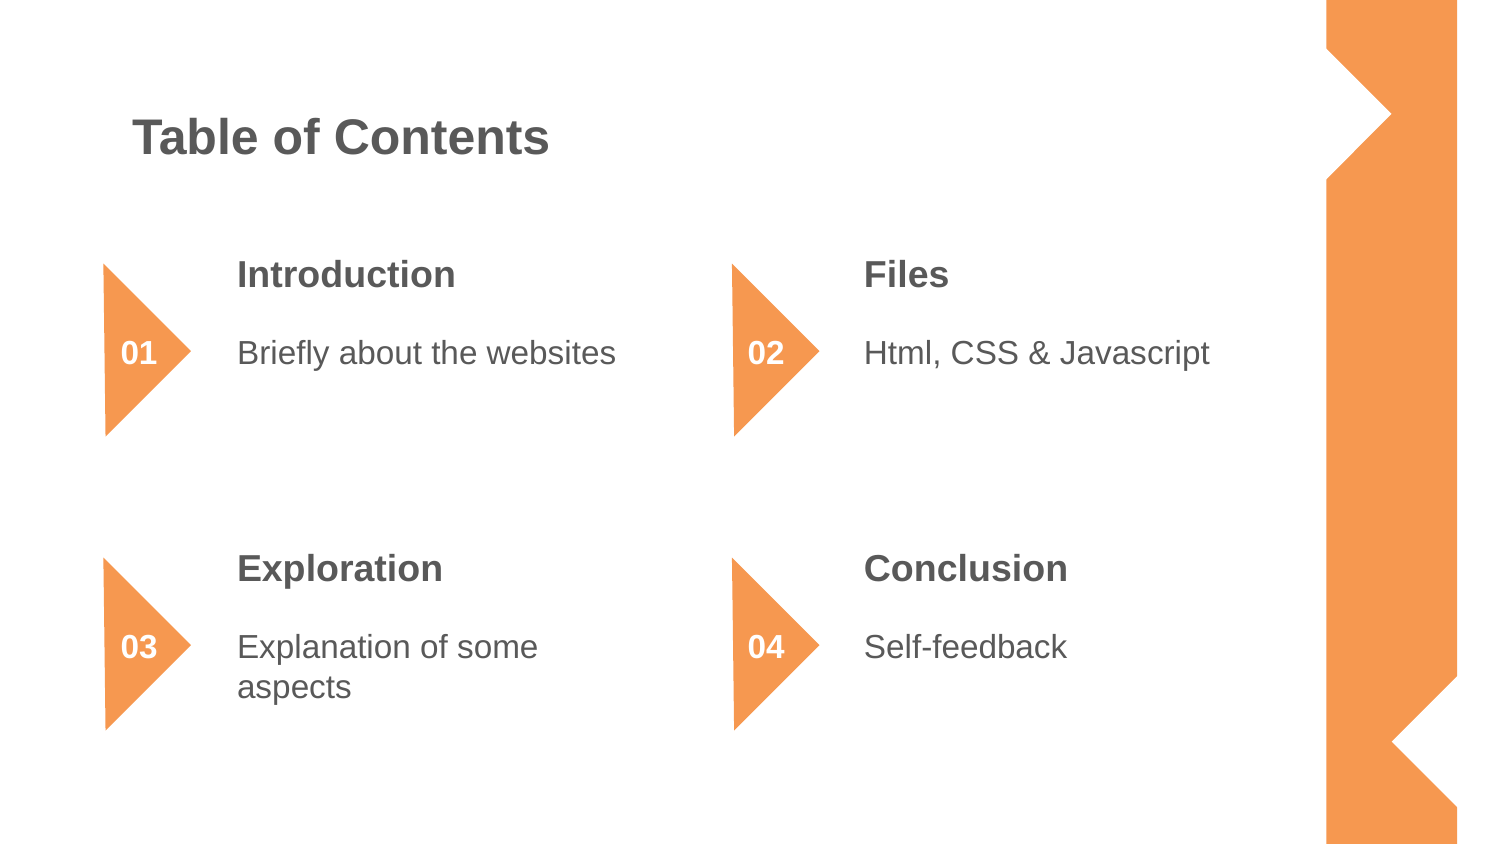

Table of Contents
Introduction
Files
01
# 02
Html, CSS & Javascript
Briefly about the websites
Exploration
Conclusion
Self-feedback
Explanation of some aspects
03
04